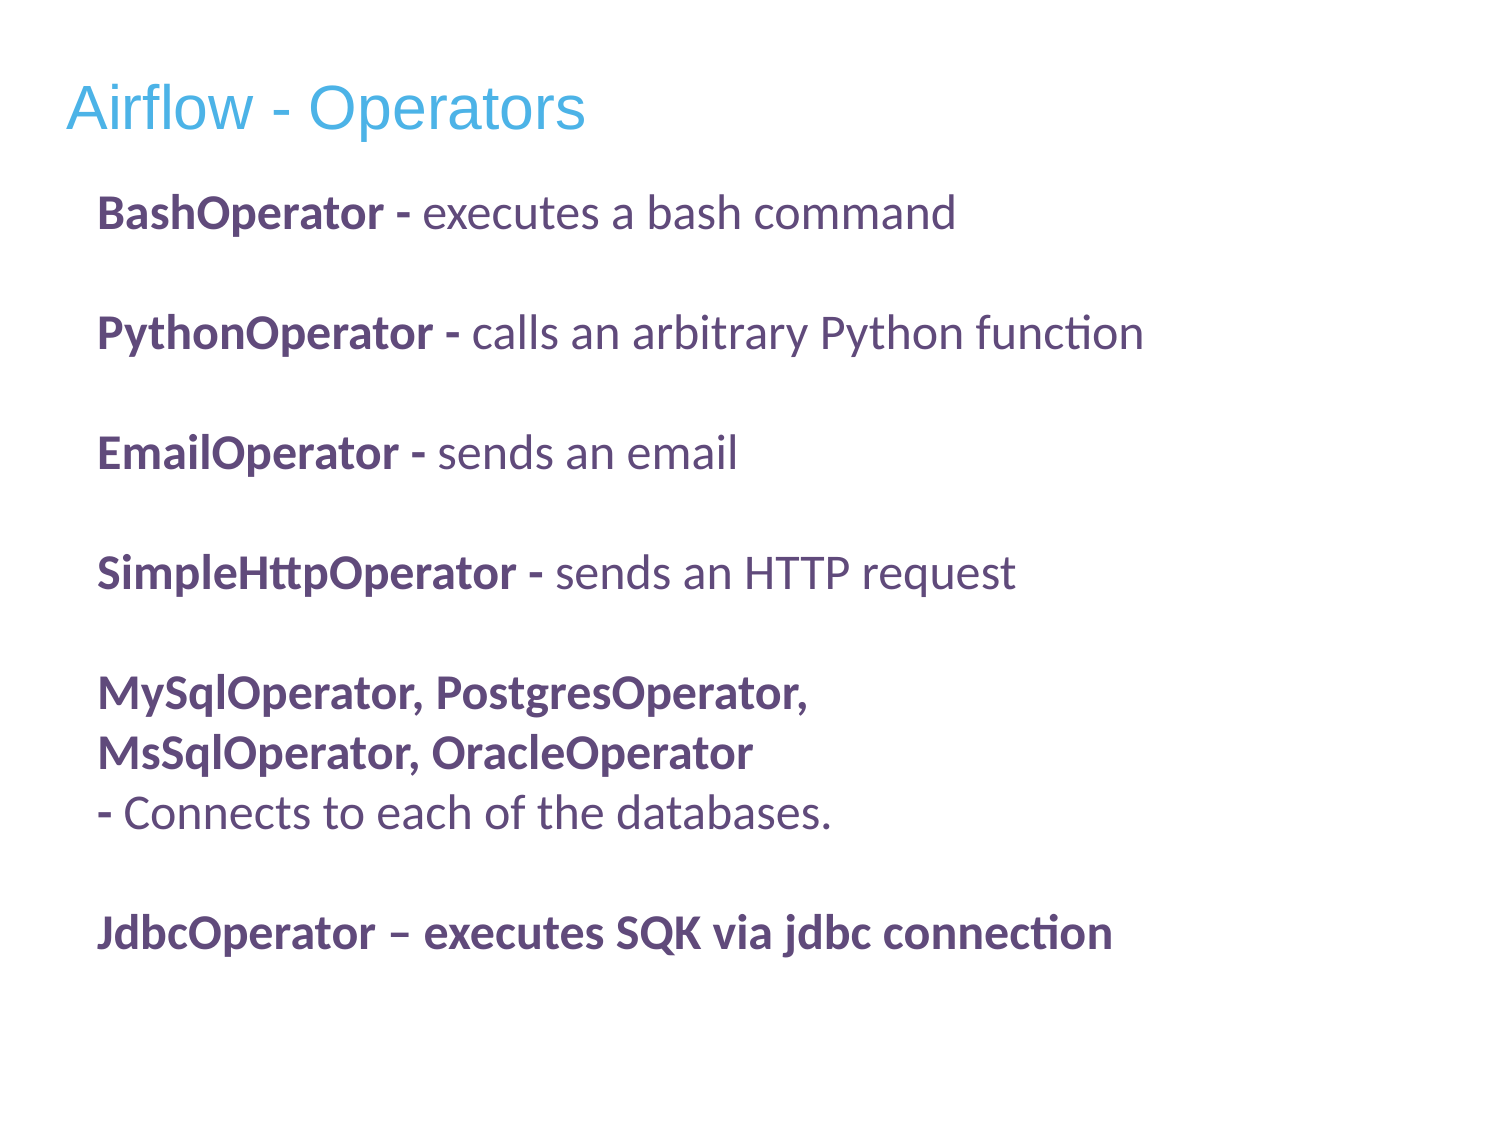

Airflow - Operators
BashOperator - executes a bash command

PythonOperator - calls an arbitrary Python function

EmailOperator - sends an email

SimpleHttpOperator - sends an HTTP request

MySqlOperator, PostgresOperator,
MsSqlOperator, OracleOperator
- Connects to each of the databases.

JdbcOperator – executes SQK via jdbc connection